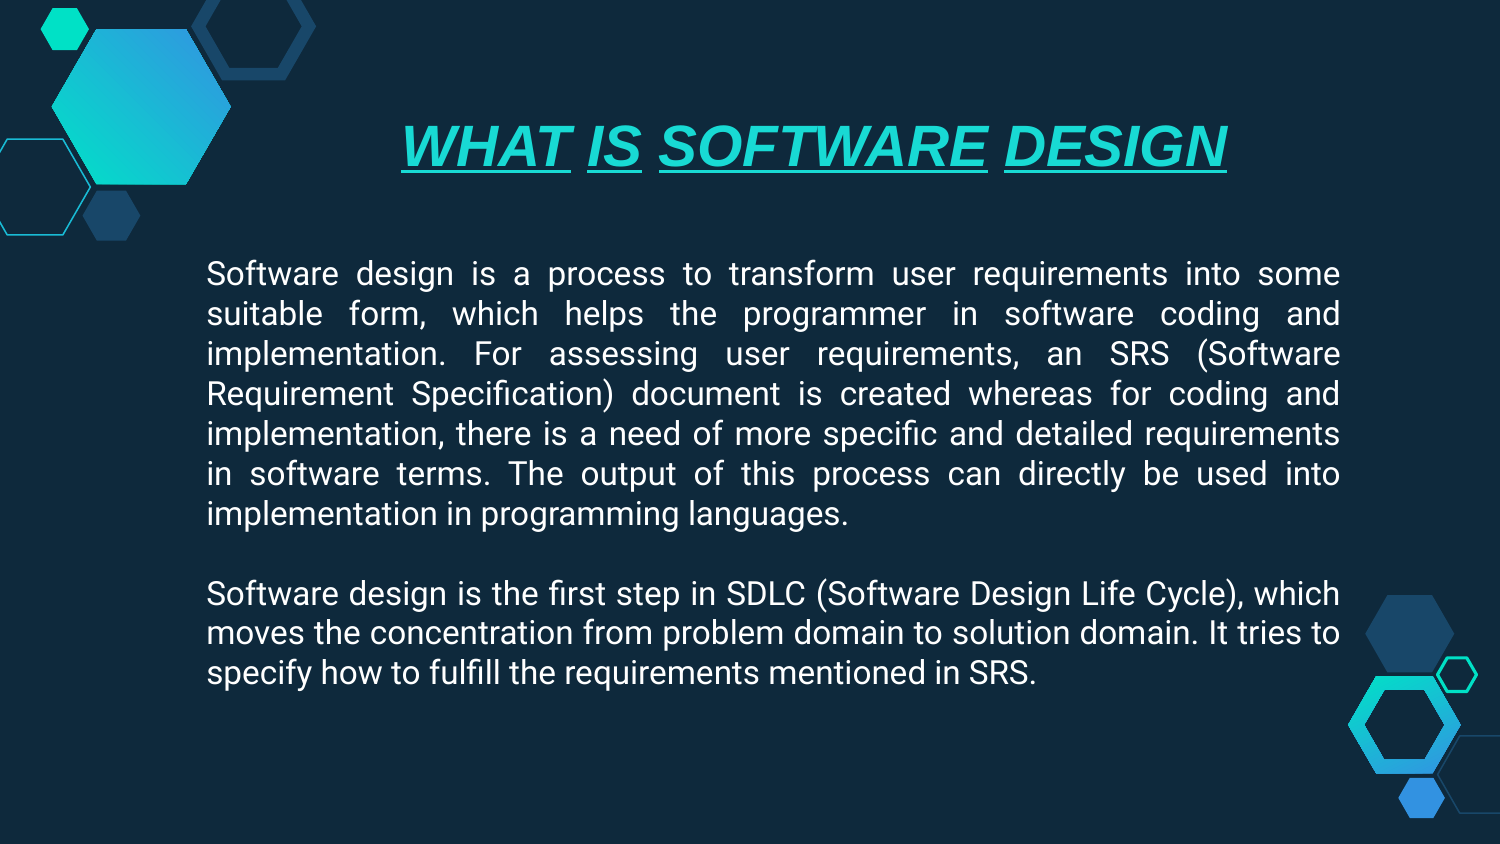

WHAT IS SOFTWARE DESIGN

Software design is a process to transform user requirements into some suitable form, which helps the programmer in software coding and implementation. For assessing user requirements, an SRS (Software Requirement Specification) document is created whereas for coding and implementation, there is a need of more specific and detailed requirements in software terms. The output of this process can directly be used into implementation in programming languages.
Software design is the first step in SDLC (Software Design Life Cycle), which moves the concentration from problem domain to solution domain. It tries to specify how to fulfill the requirements mentioned in SRS.